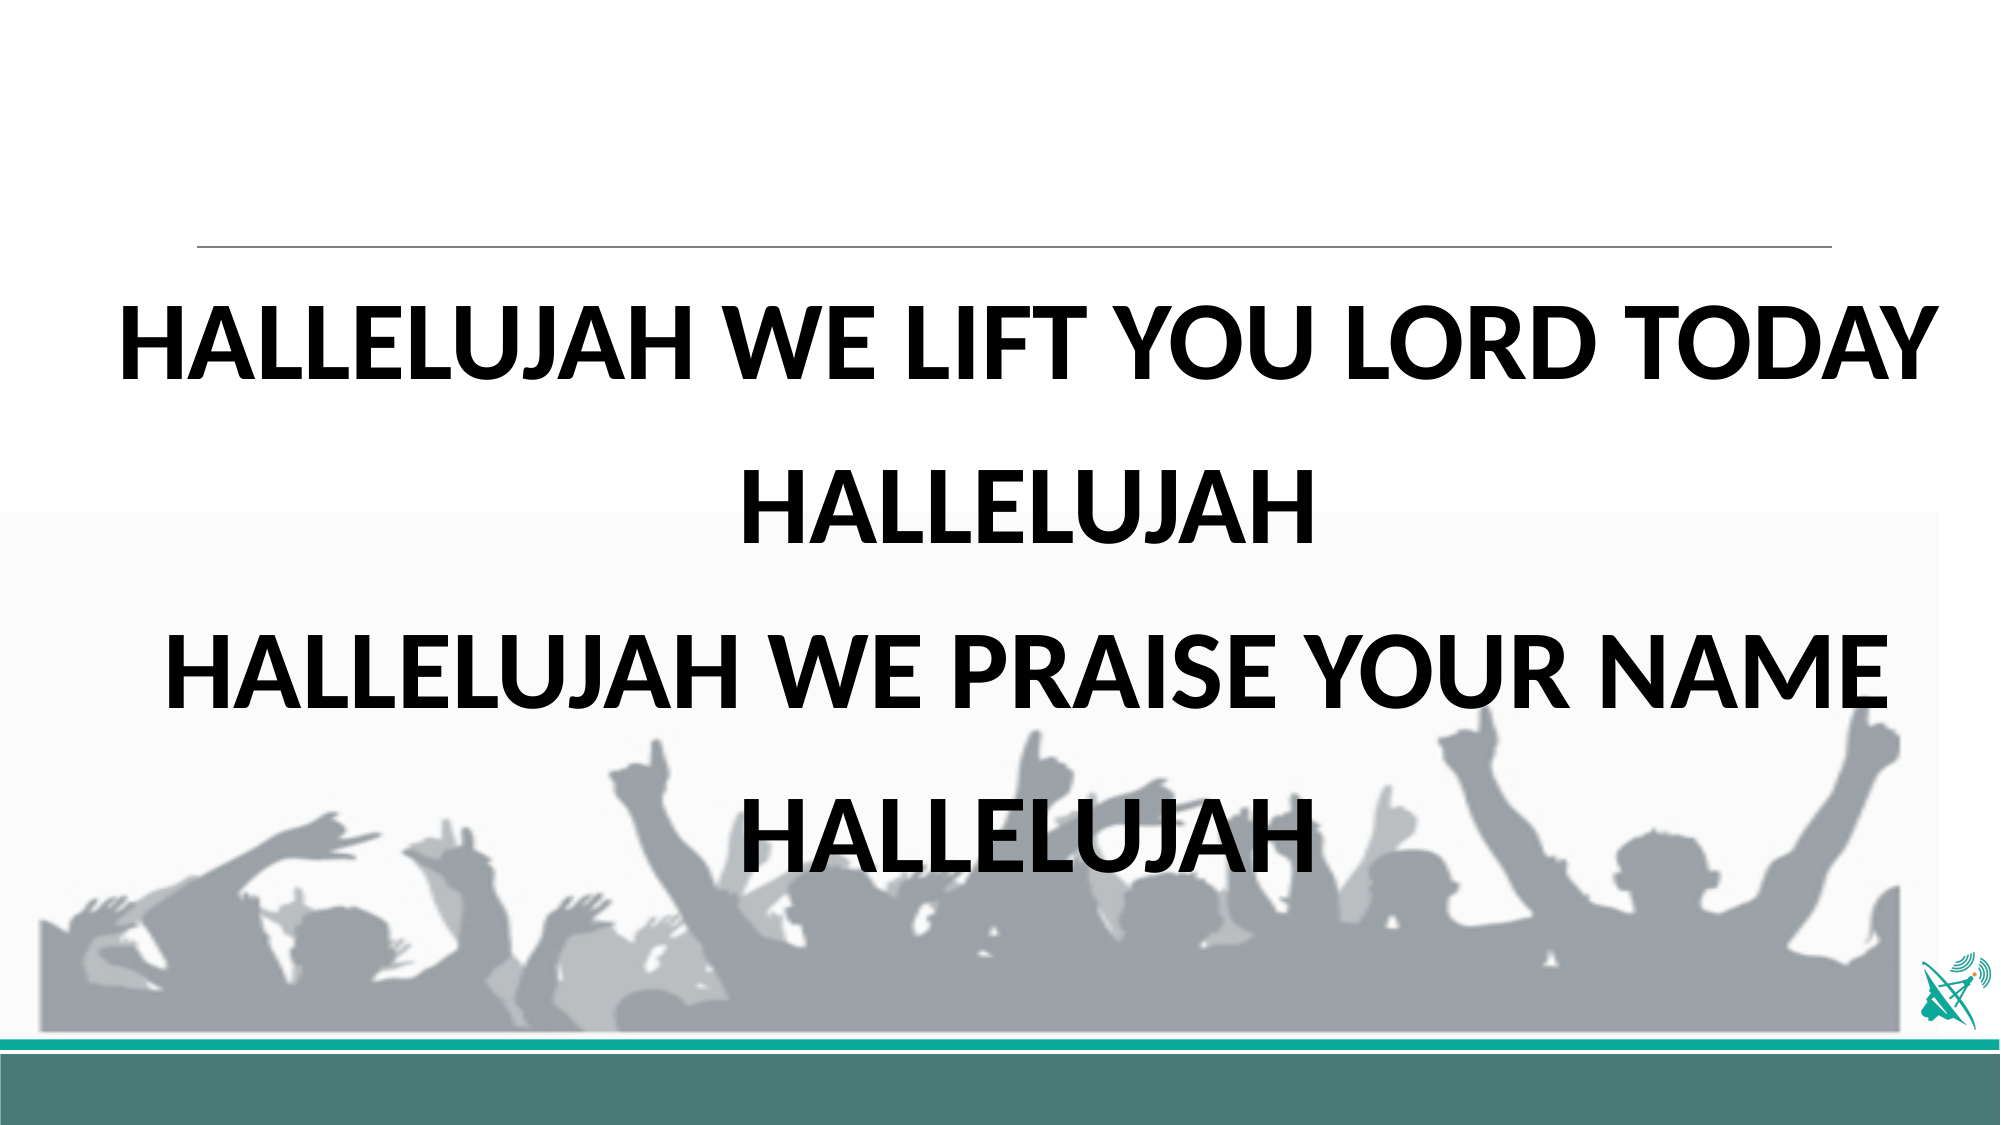

HALLELUJAH WE LIFT YOU LORD TODAY
HALLELUJAH
HALLELUJAH WE PRAISE YOUR NAME
HALLELUJAH